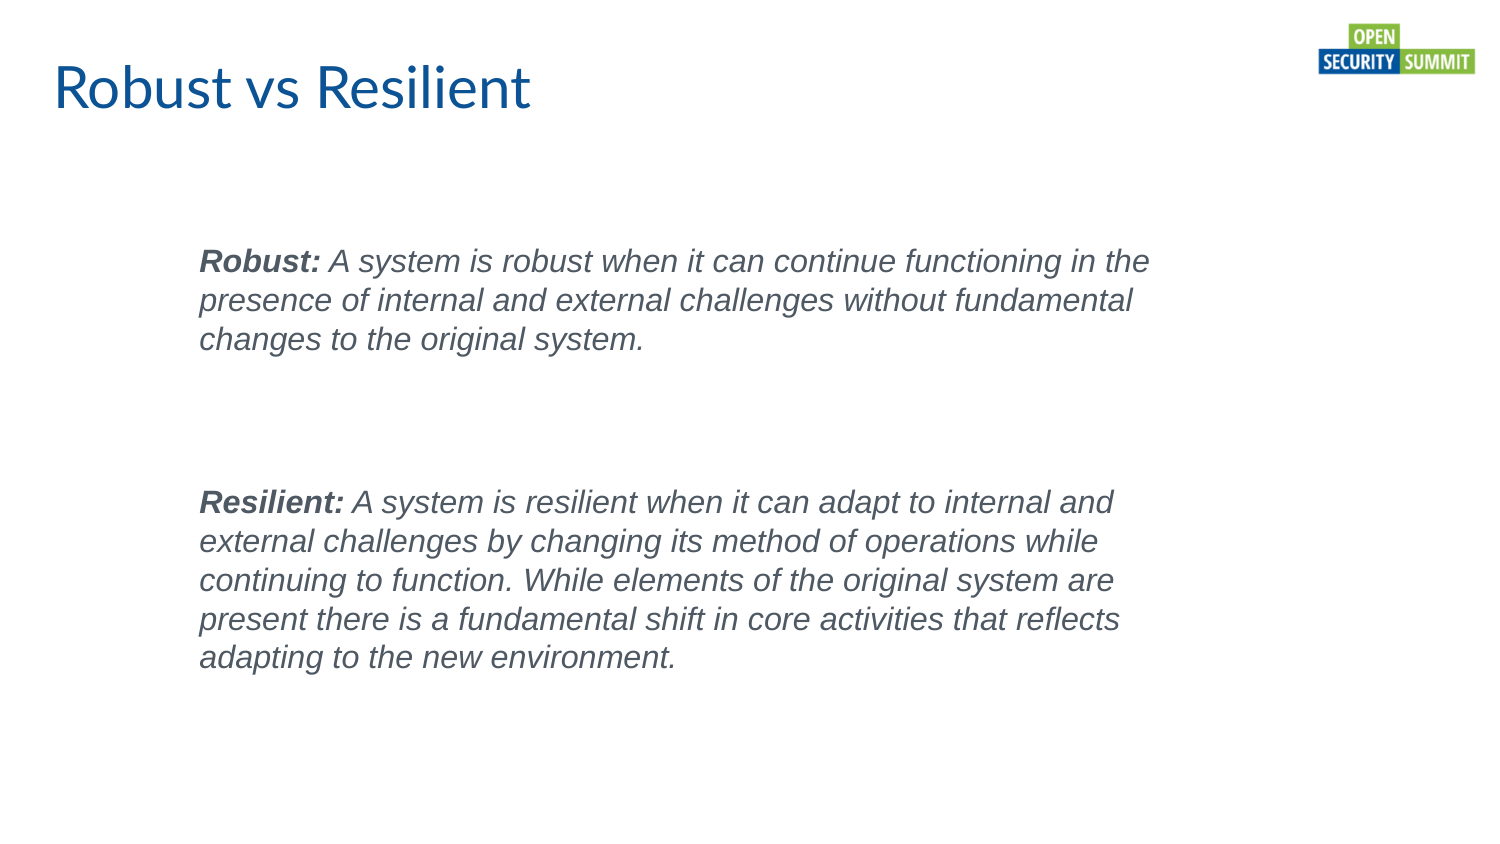

# Robust vs Resilient

Robust: A system is robust when it can continue functioning in the presence of internal and external challenges without fundamental changes to the original system.
Resilient: A system is resilient when it can adapt to internal and external challenges by changing its method of operations while continuing to function. While elements of the original system are present there is a fundamental shift in core activities that reflects adapting to the new environment.